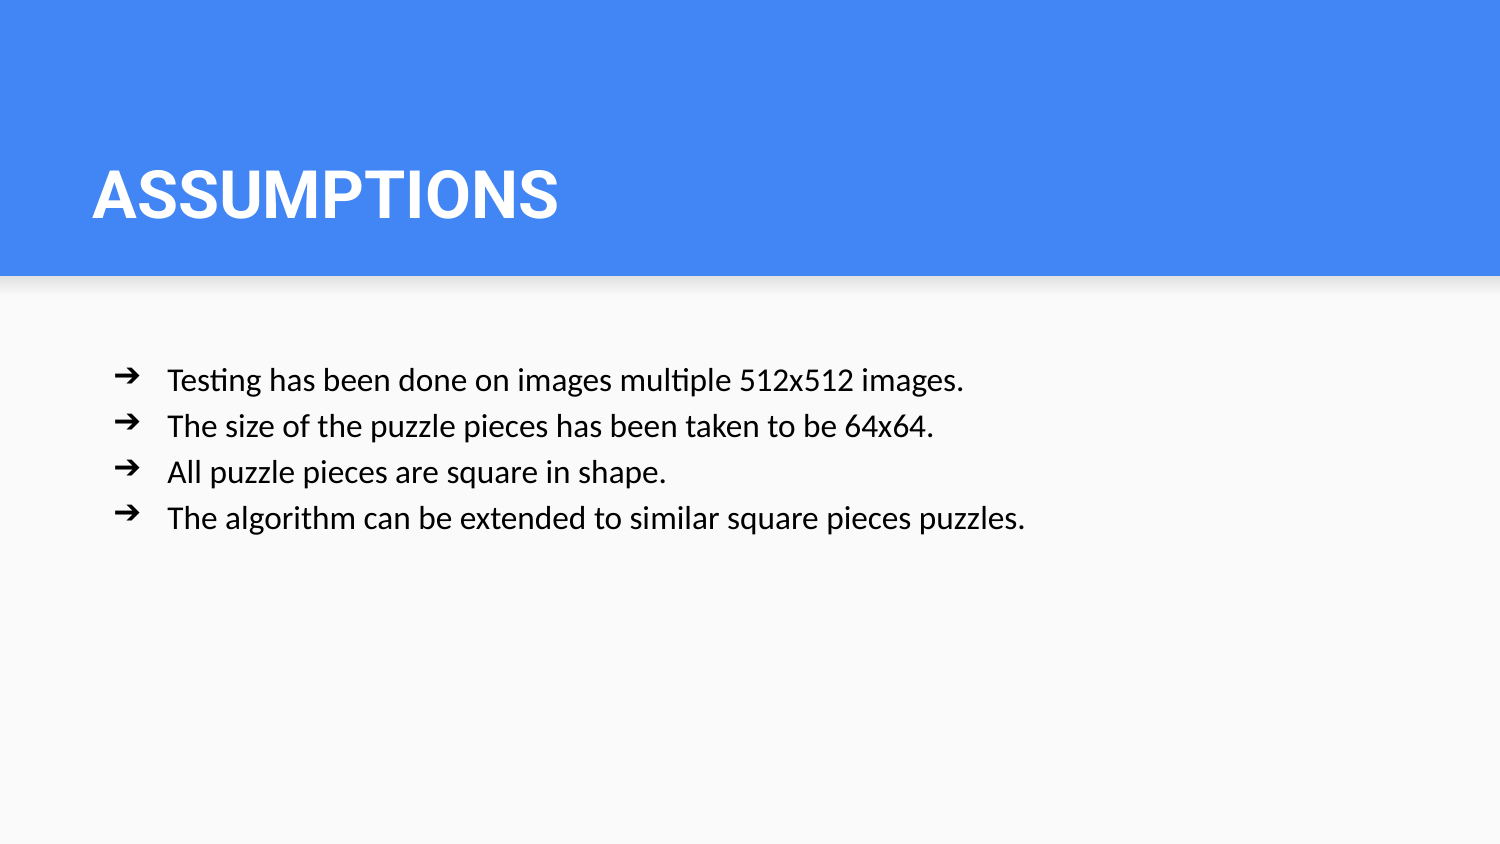

# ASSUMPTIONS
Testing has been done on images multiple 512x512 images.
The size of the puzzle pieces has been taken to be 64x64.
All puzzle pieces are square in shape.
The algorithm can be extended to similar square pieces puzzles.